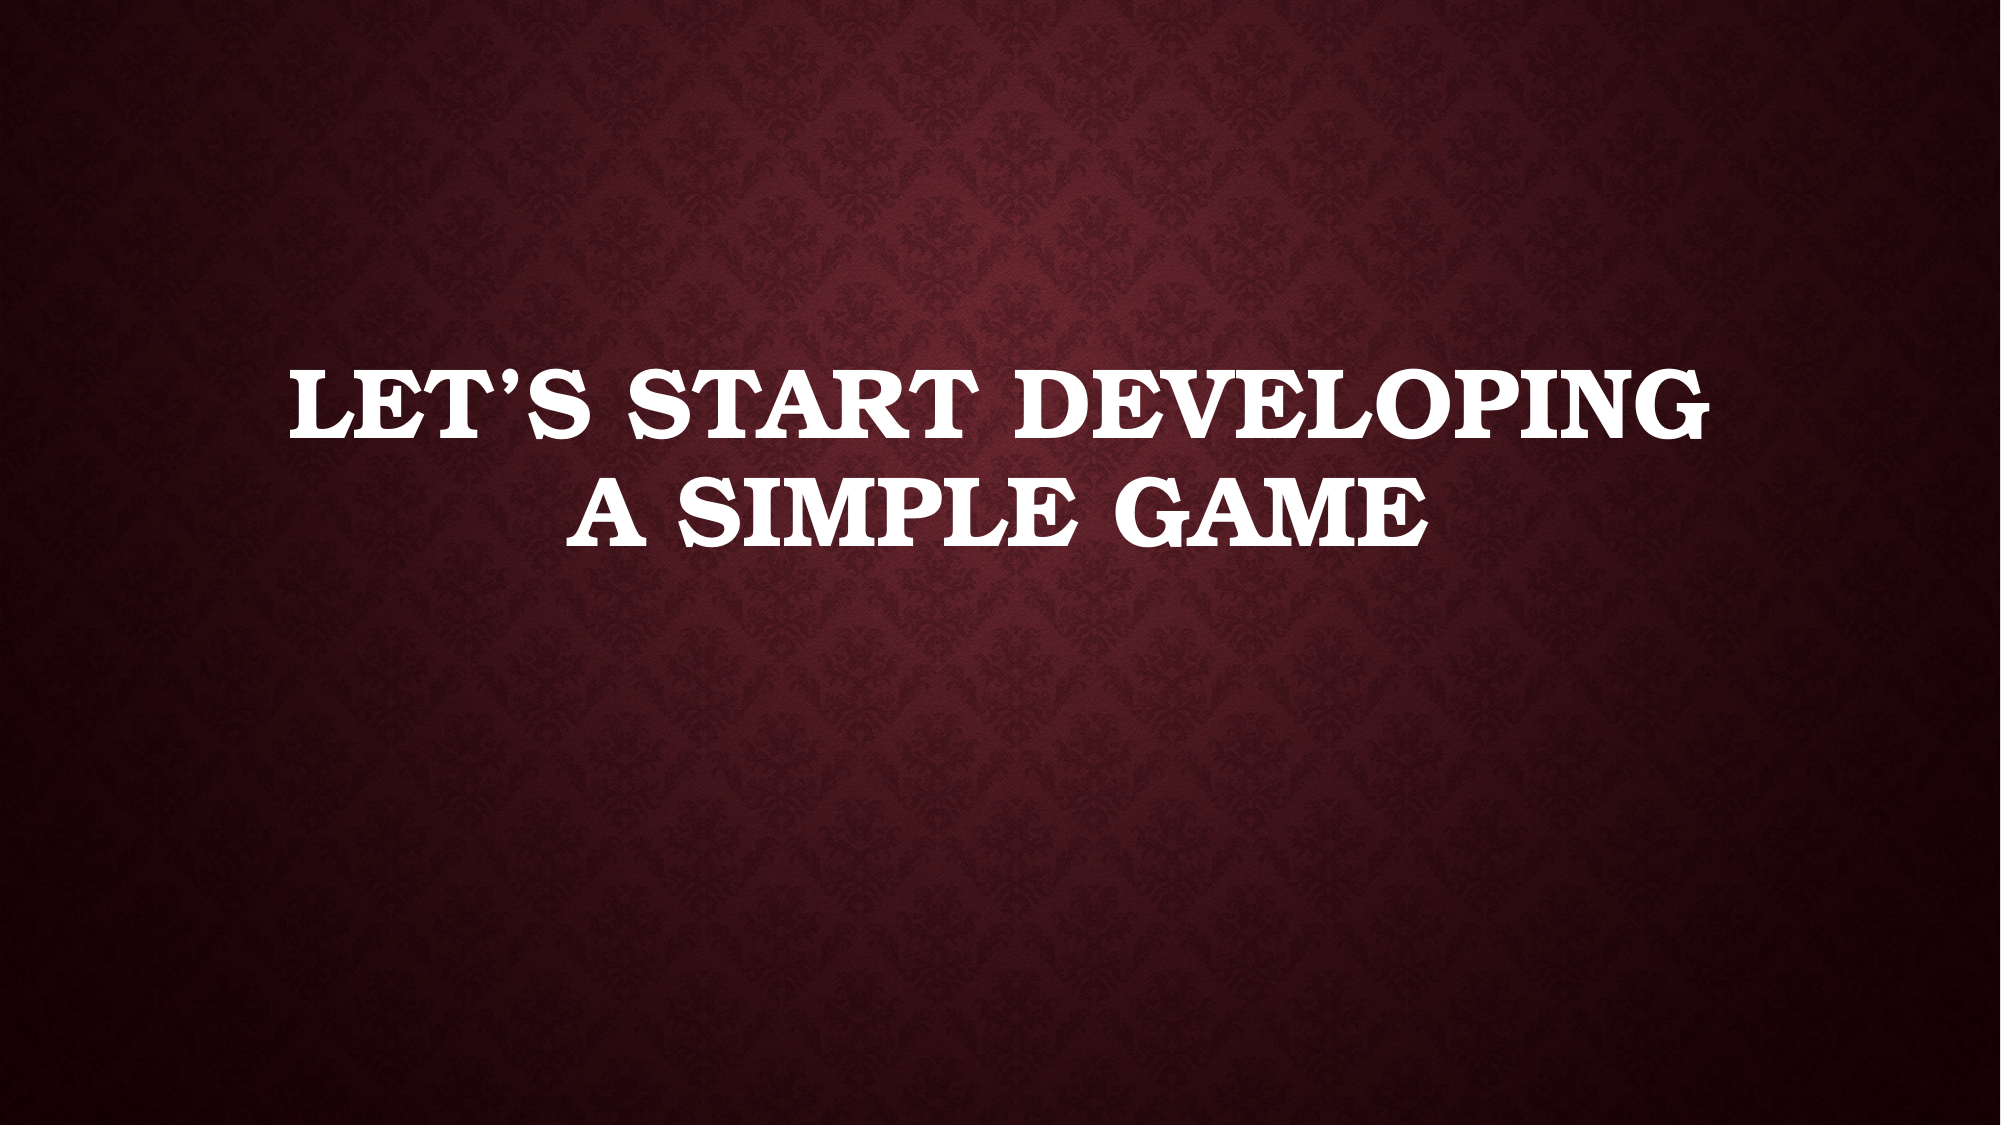

# Let’s start developing a simple game